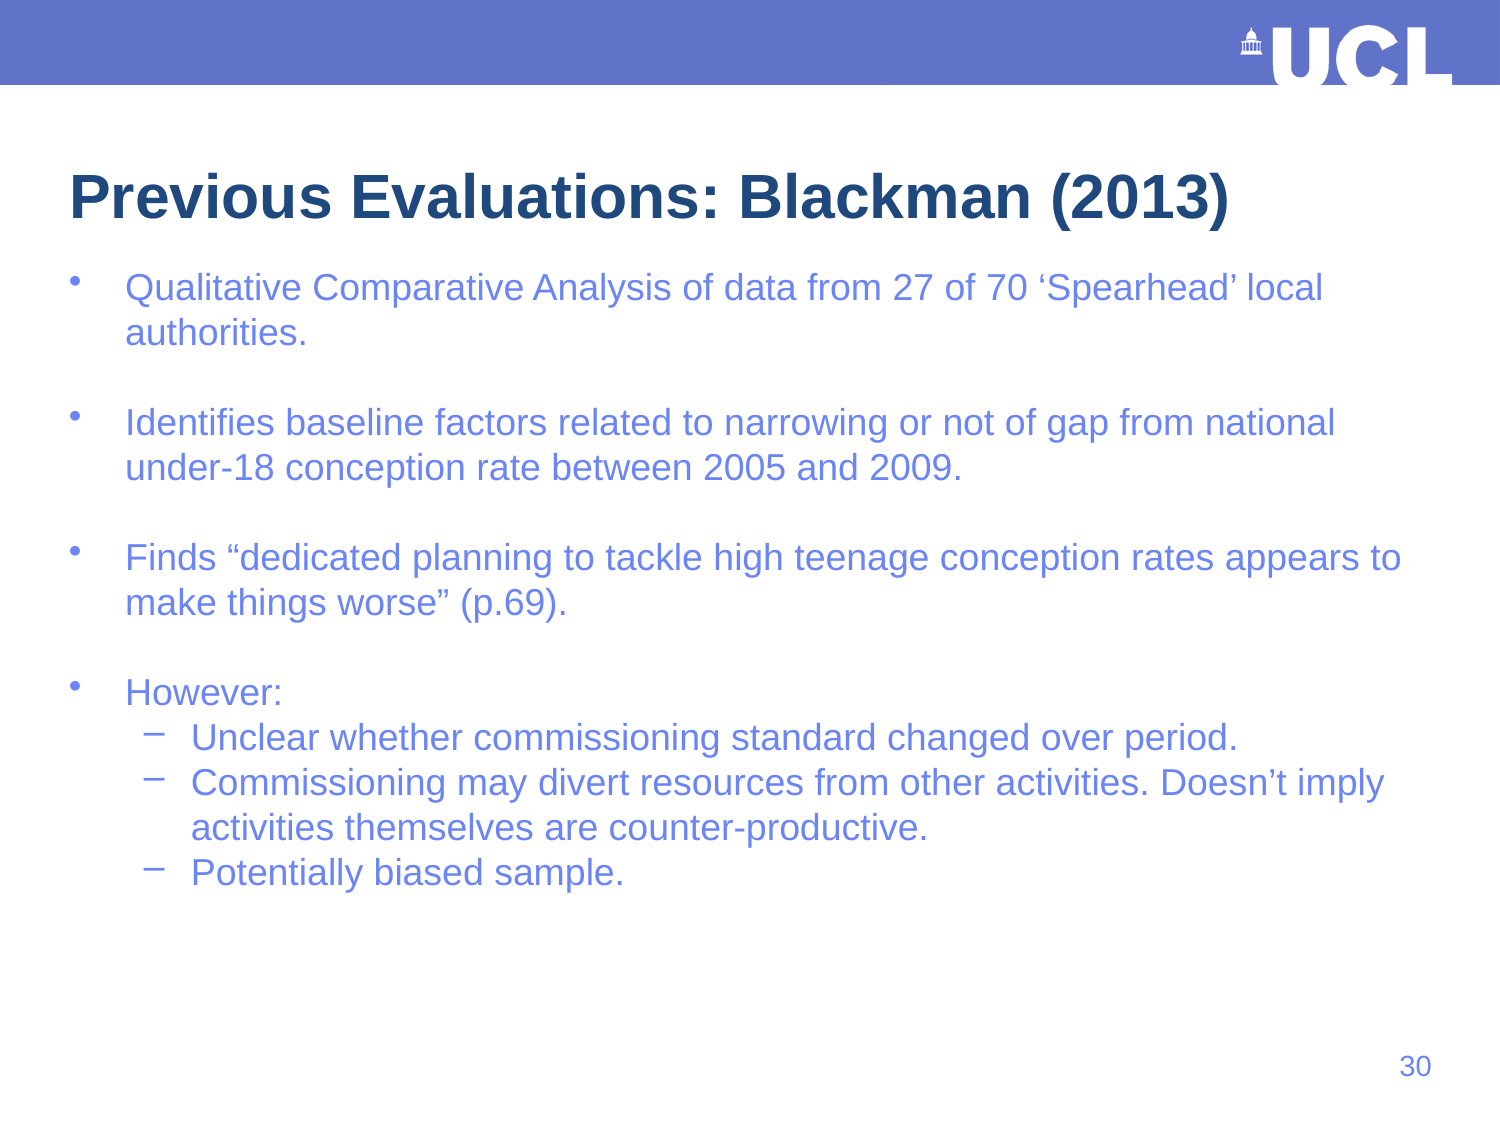

# Previous Evaluations: Blackman (2013)
Qualitative Comparative Analysis of data from 27 of 70 ‘Spearhead’ local authorities.

Identifies baseline factors related to narrowing or not of gap from national under-18 conception rate between 2005 and 2009.

Finds “dedicated planning to tackle high teenage conception rates appears to make things worse” (p.69).

However:
Unclear whether commissioning standard changed over period.
Commissioning may divert resources from other activities. Doesn’t imply activities themselves are counter-productive.
Potentially biased sample.

30